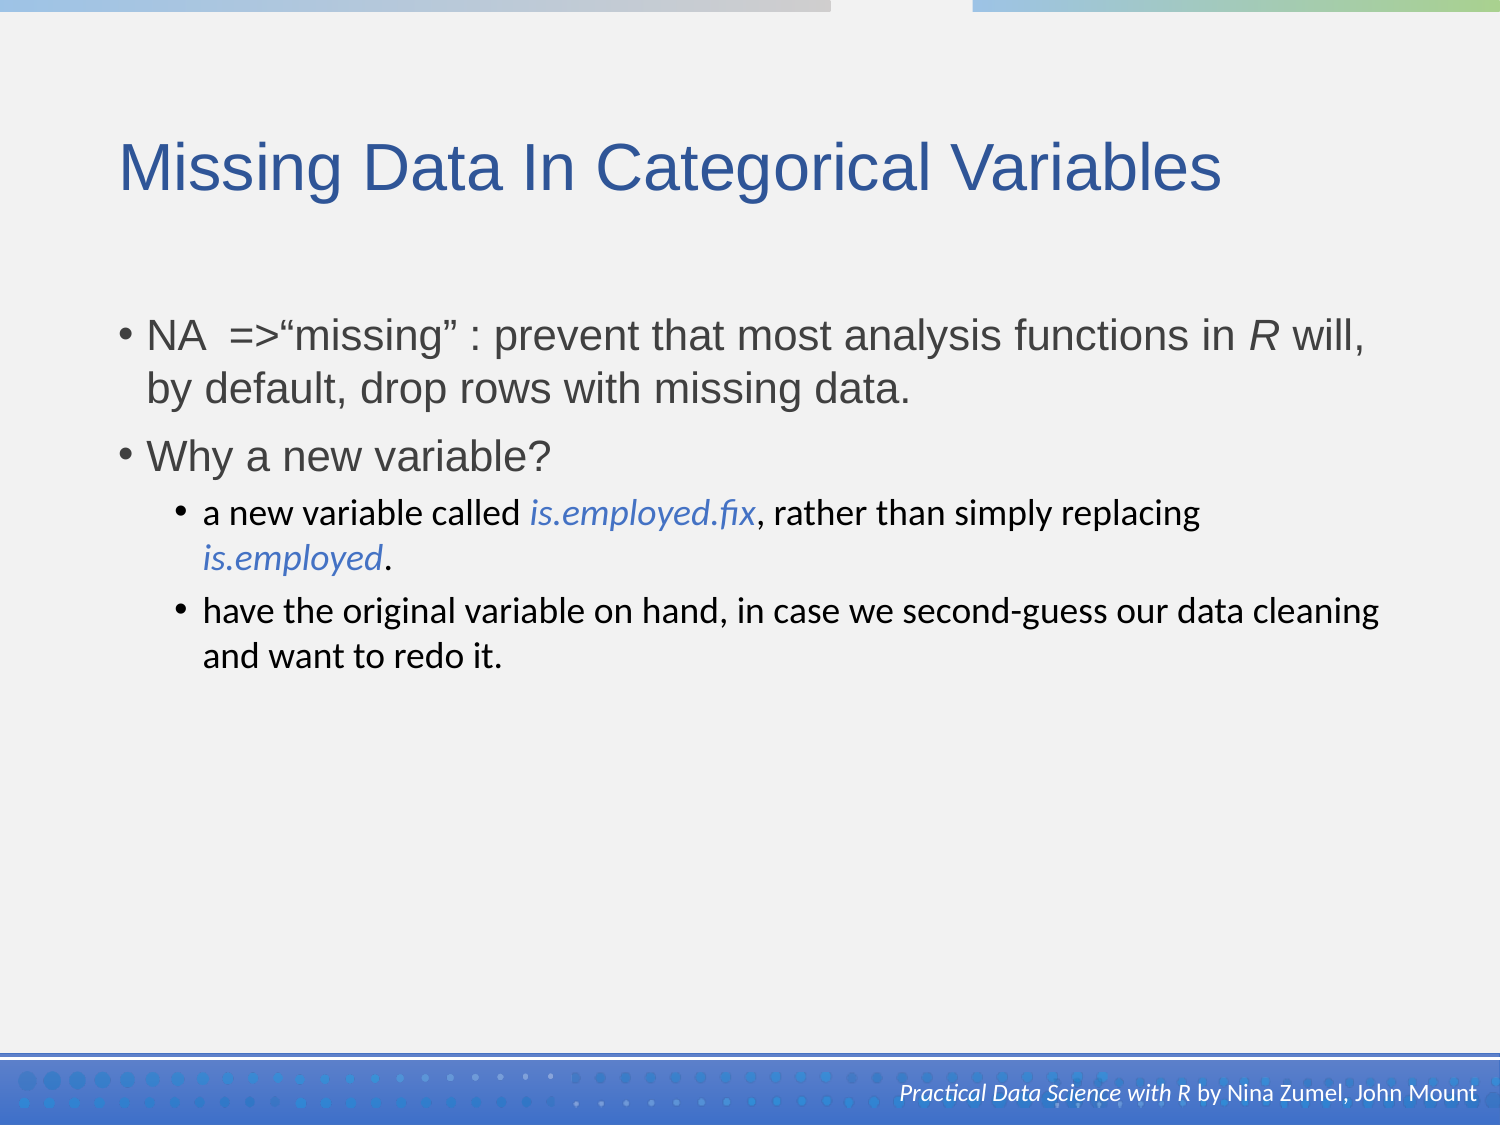

# Missing Data In Categorical Variables
NA  =>“missing” : prevent that most analysis functions in R will, by default, drop rows with missing data.
Why a new variable?
a new variable called is.employed.fix, rather than simply replacing is.employed.
have the original variable on hand, in case we second-guess our data cleaning and want to redo it.
Practical Data Science with R by Nina Zumel, John Mount